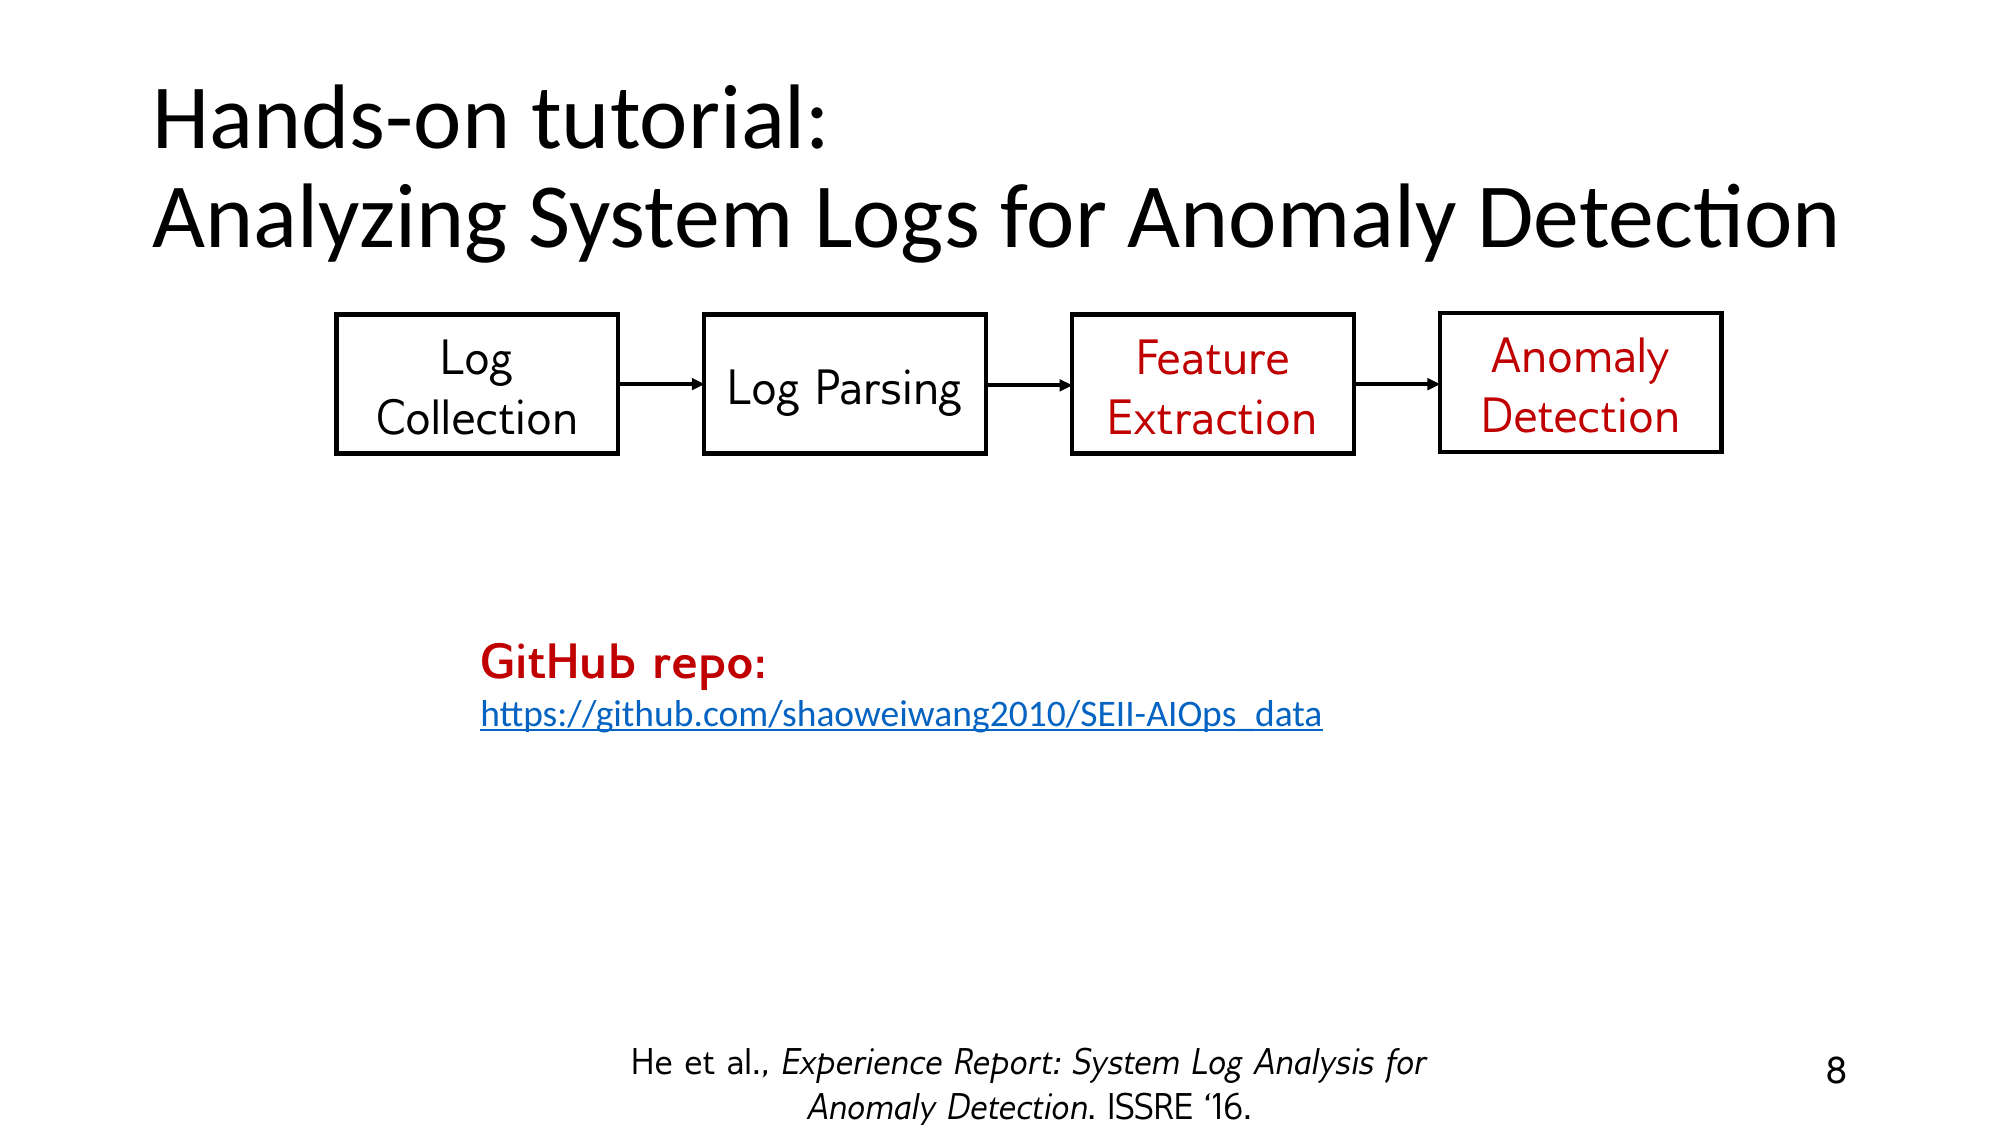

# Hands-on tutorial: Analyzing System Logs for Anomaly Detection
Anomaly Detection
Log Parsing
Feature Extraction
Log Collection
GitHub repo:
https://github.com/shaoweiwang2010/SEII-AIOps_data

He et al., Experience Report: System Log Analysis for Anomaly Detection. ISSRE ‘16.
8